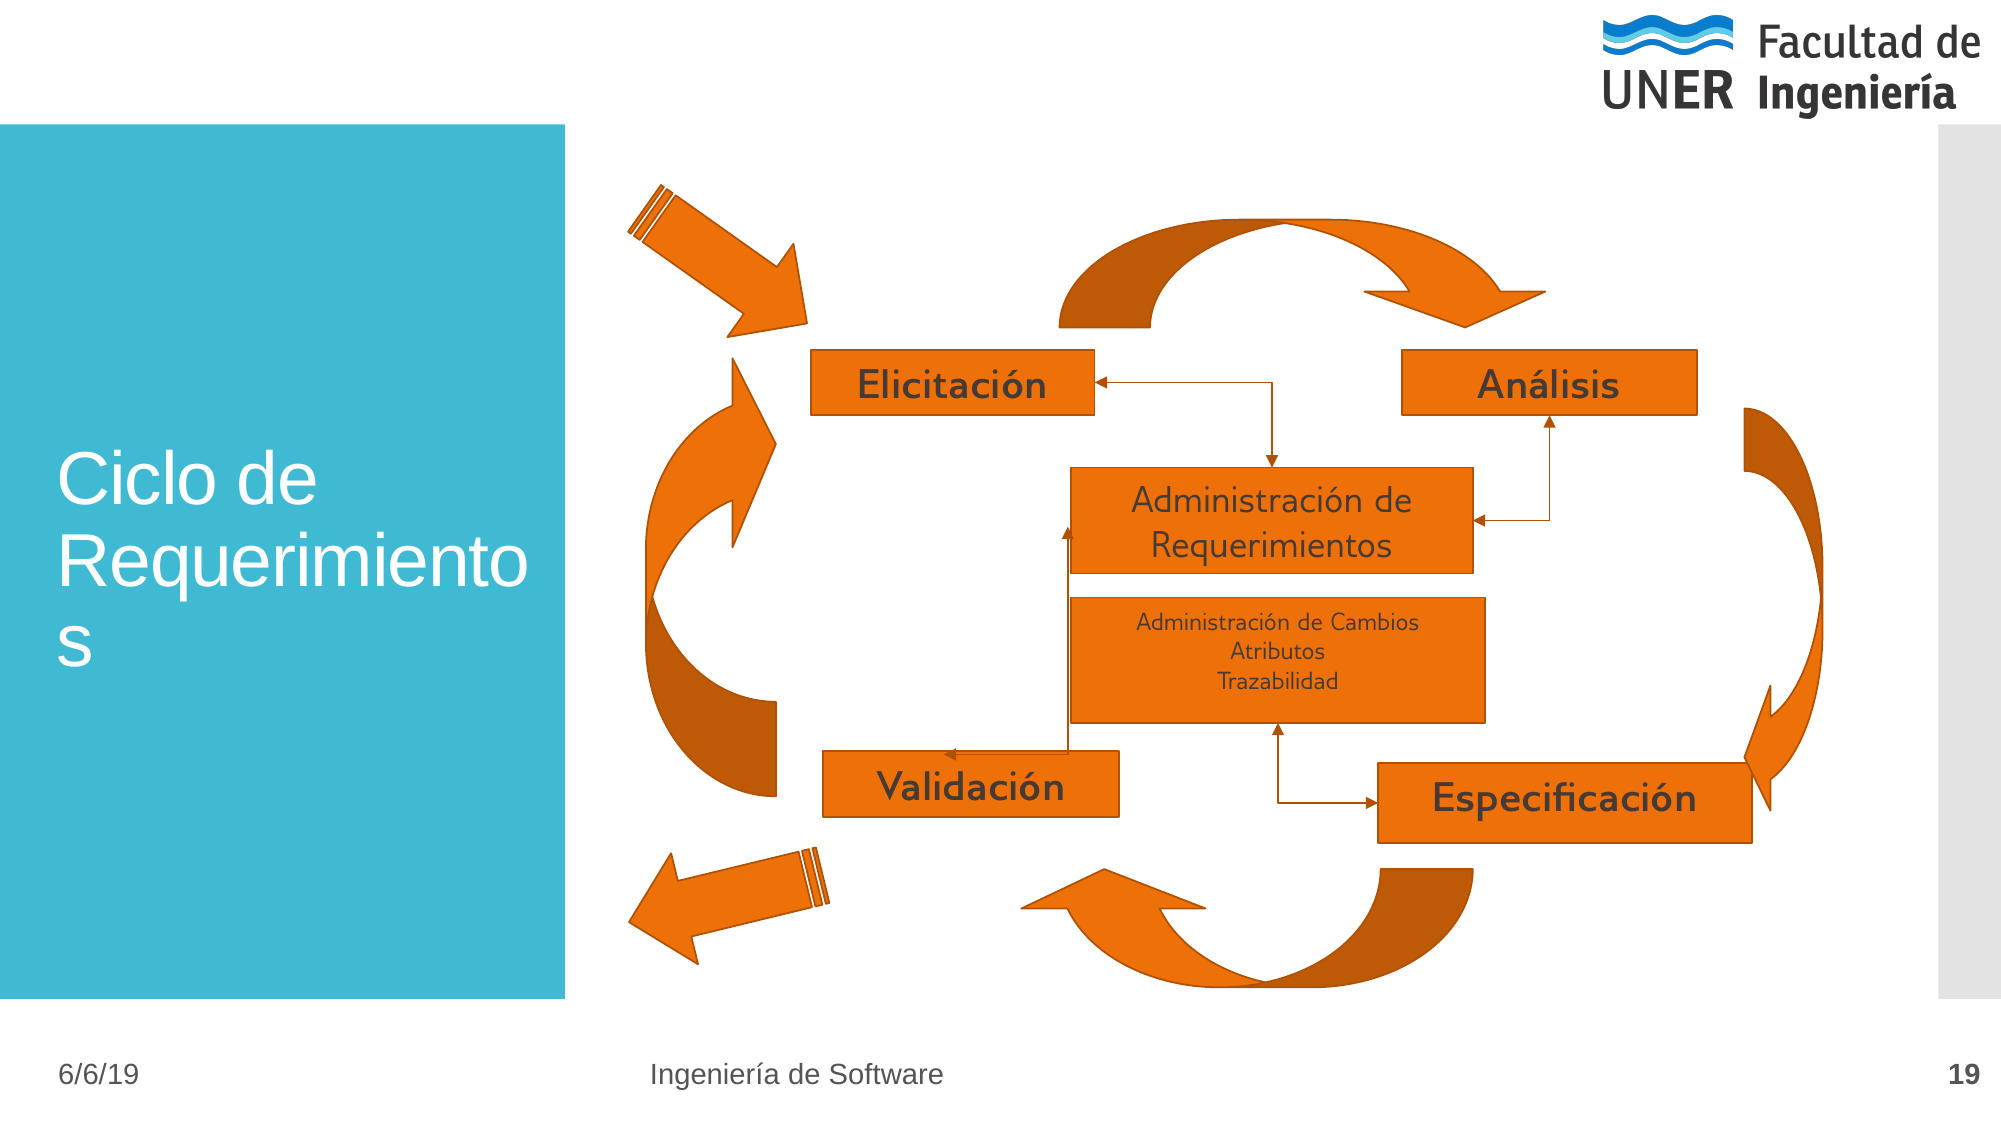

# Ciclo de Requerimientos

Elicitación
Análisis

Administración de Requerimientos
Administración de Cambios
Atributos
Trazabilidad
Validación
Especificación

6/6/19
Ingeniería de Software
19